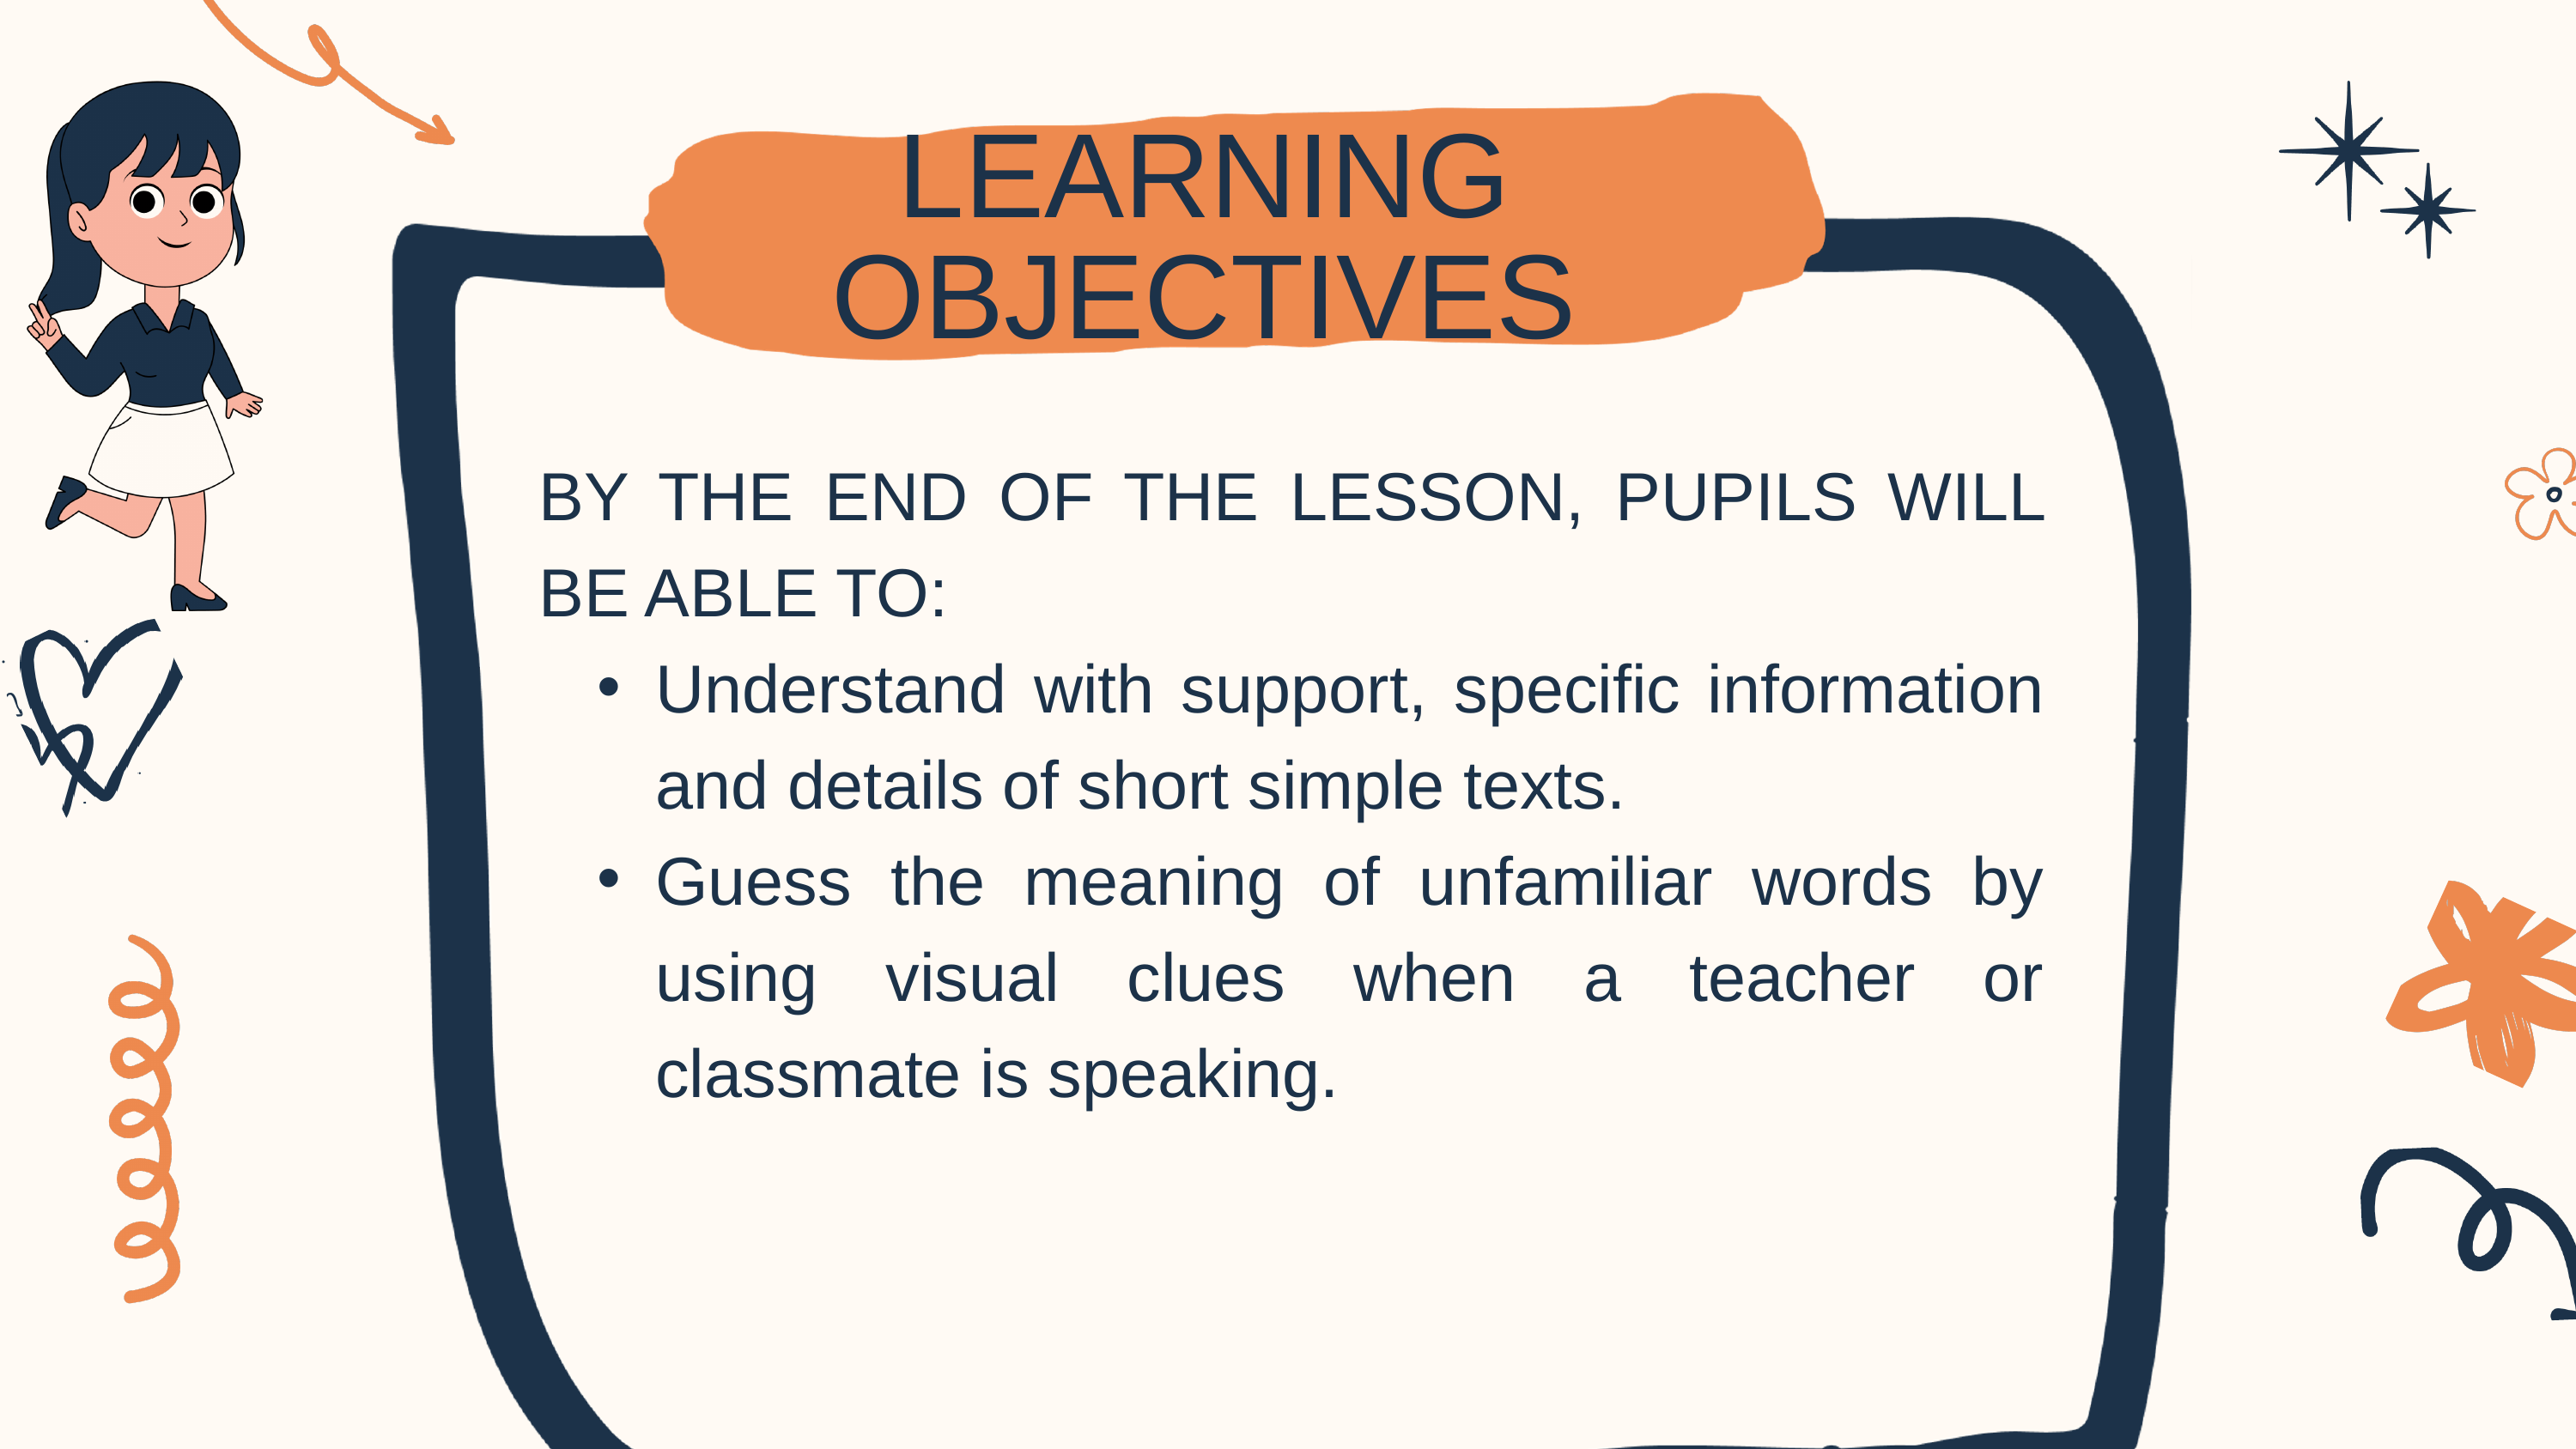

LEARNING
OBJECTIVES

BY THE END OF THE LESSON, PUPILS WILL BE ABLE TO:
Understand with support, specific information and details of short simple texts.
Guess the meaning of unfamiliar words by using visual clues when a teacher or classmate is speaking.